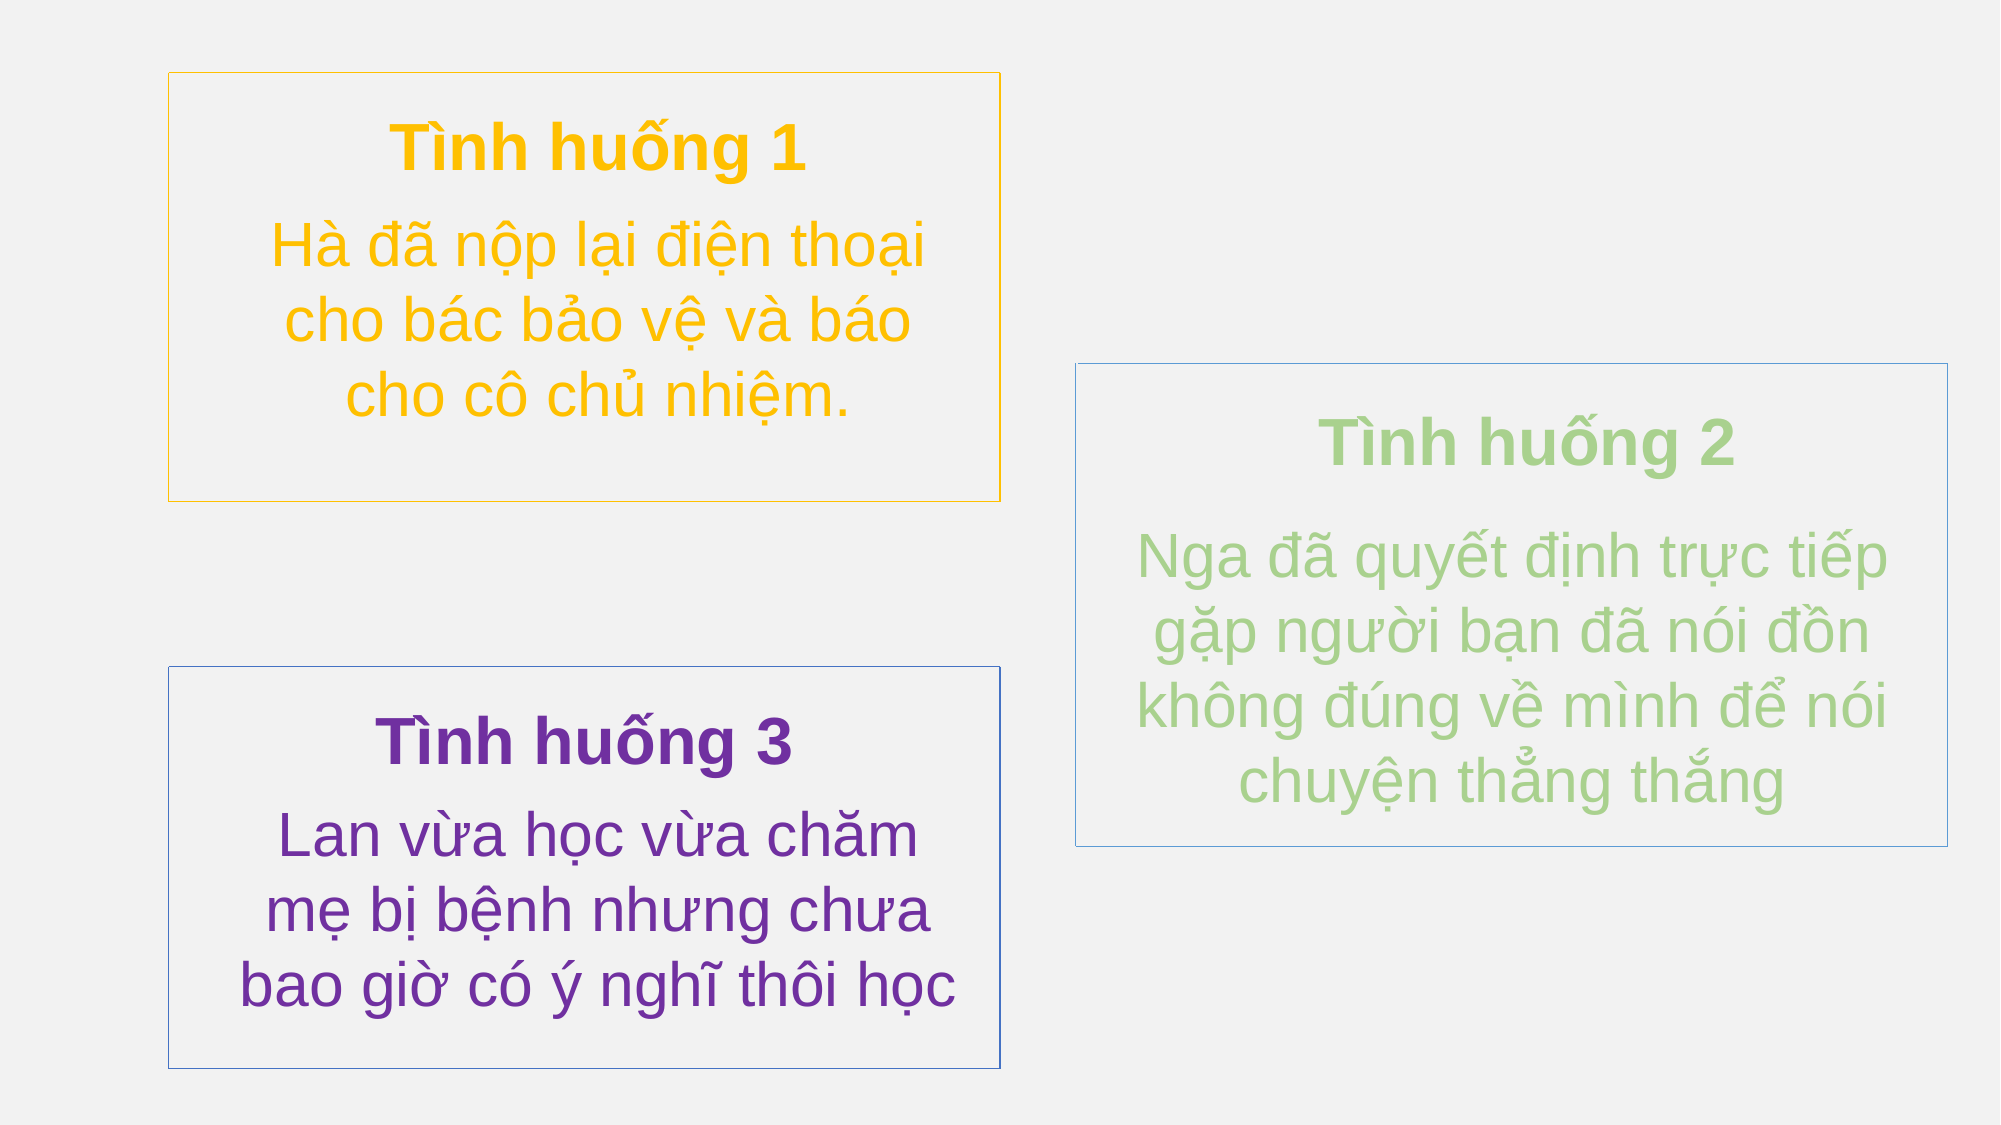

Tình huống 1
Hà đã nộp lại điện thoại cho bác bảo vệ và báo cho cô chủ nhiệm.
Tình huống 2
Nga đã quyết định trực tiếp gặp người bạn đã nói đồn không đúng về mình để nói chuyện thẳng thắng
Tình huống 3
Lan vừa học vừa chăm mẹ bị bệnh nhưng chưa bao giờ có ý nghĩ thôi học